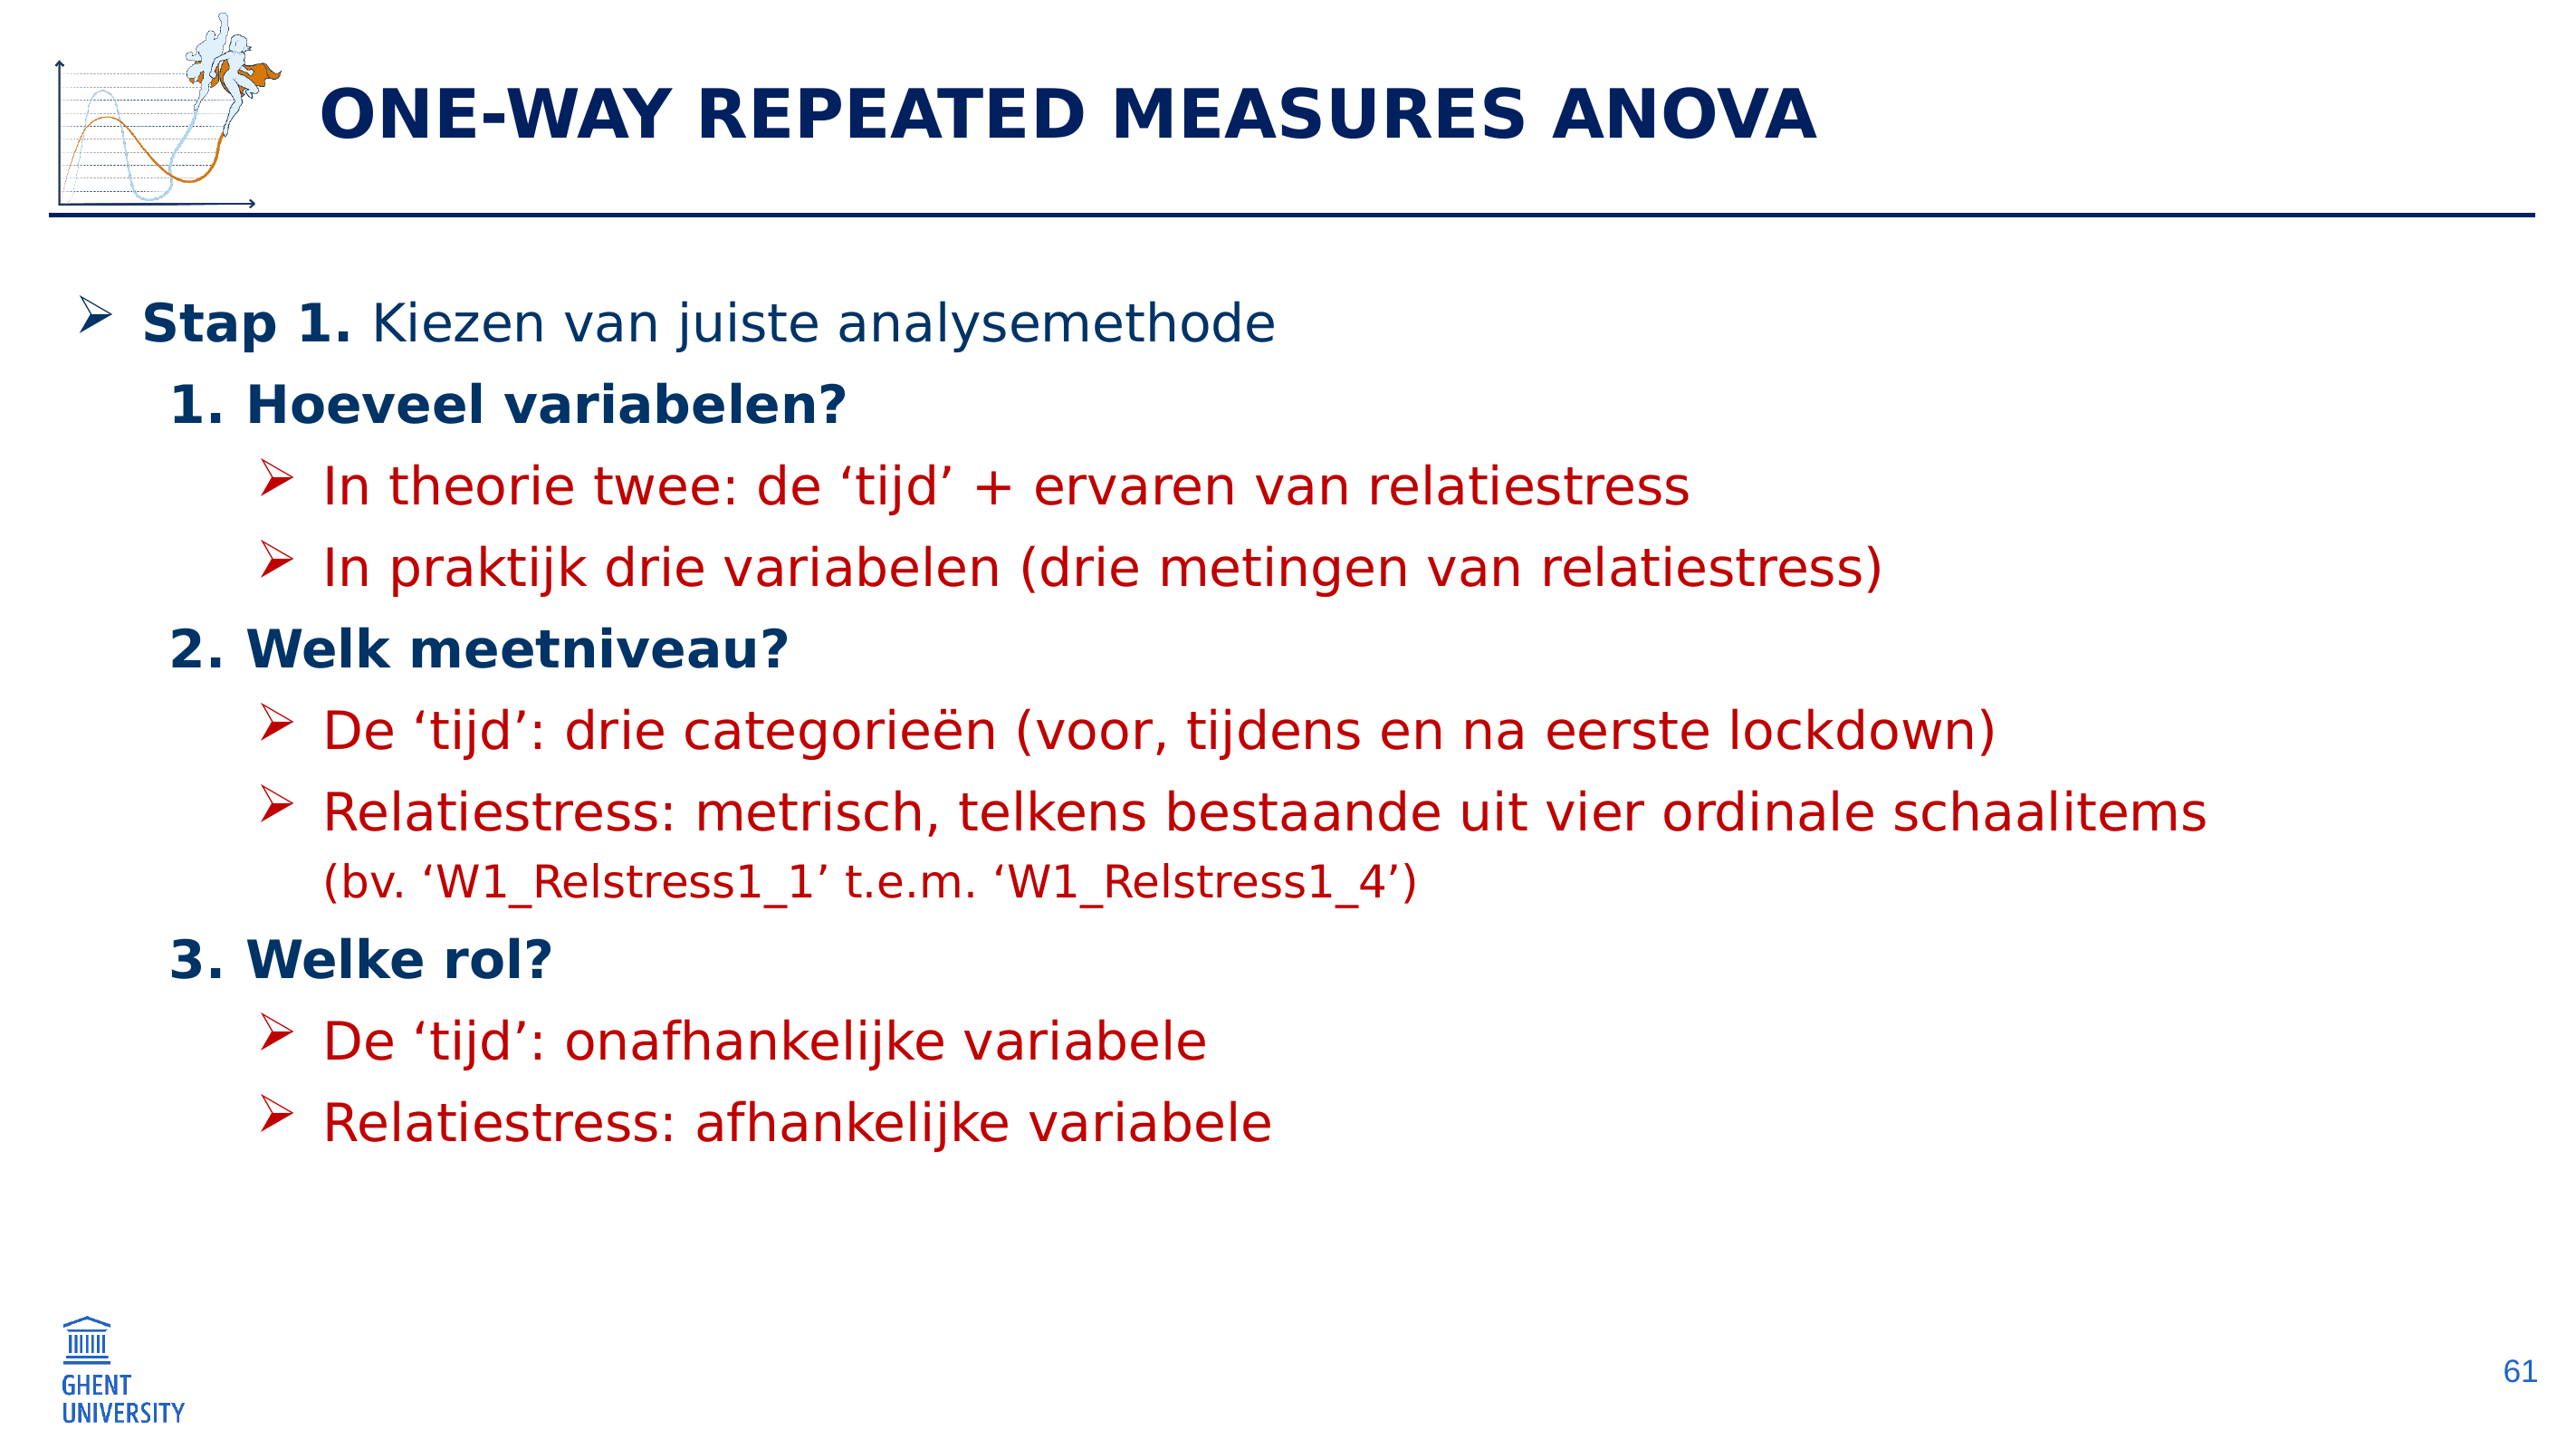

# One-way repeated measures anova
Stap 1. Kiezen van juiste analysemethode
Hoeveel variabelen?
In theorie twee: de ‘tijd’ + ervaren van relatiestress
In praktijk drie variabelen (drie metingen van relatiestress)
Welk meetniveau?
De ‘tijd’: drie categorieën (voor, tijdens en na eerste lockdown)
Relatiestress: metrisch, telkens bestaande uit vier ordinale schaalitems
(bv. ‘W1_Relstress1_1’ t.e.m. ‘W1_Relstress1_4’)
Welke rol?
De ‘tijd’: onafhankelijke variabele
Relatiestress: afhankelijke variabele

61